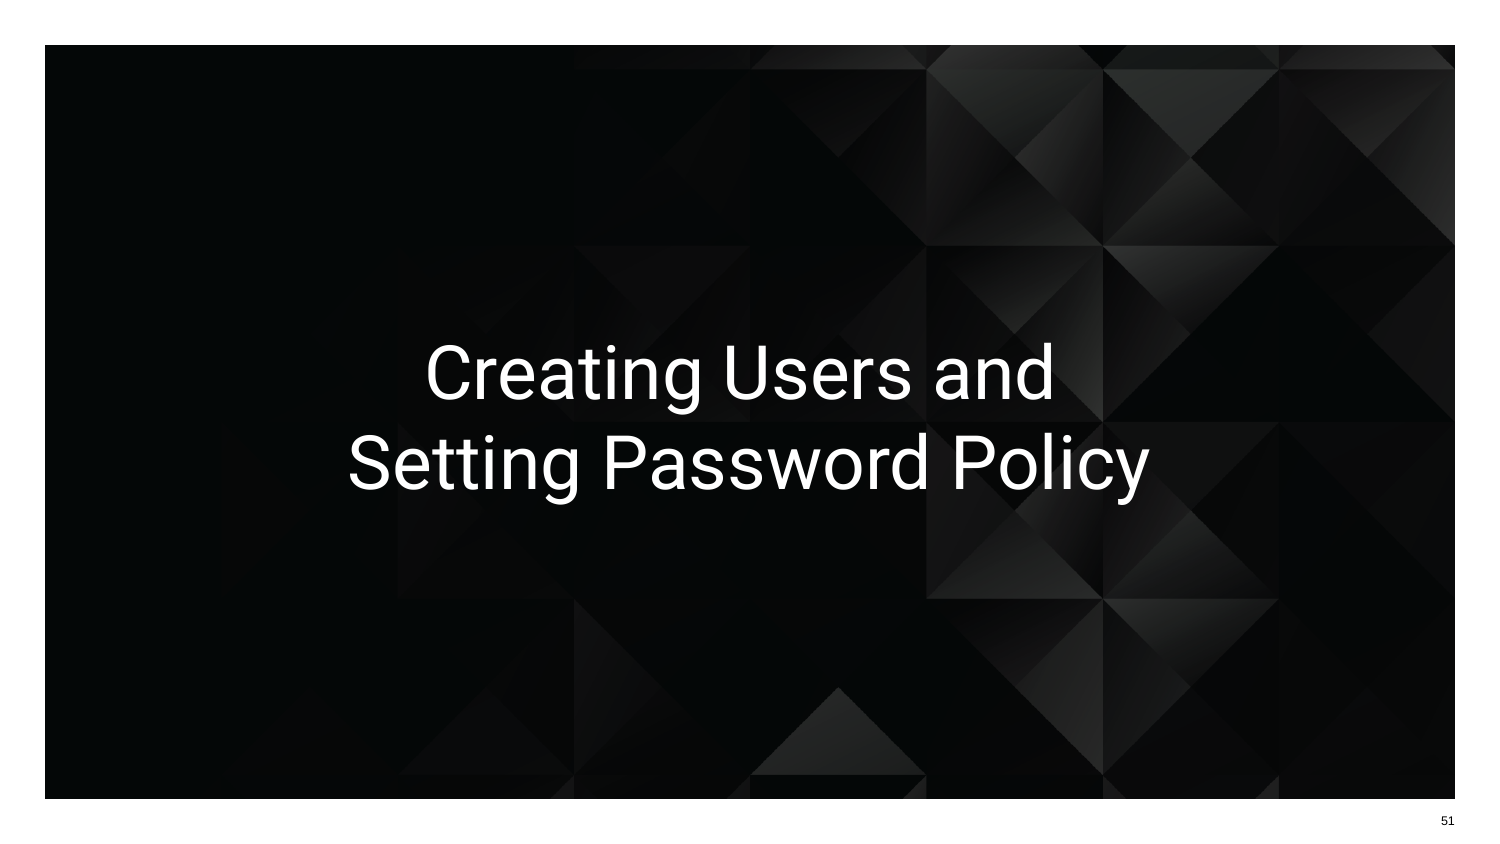

# Creating Users and Setting Password Policy
51
51